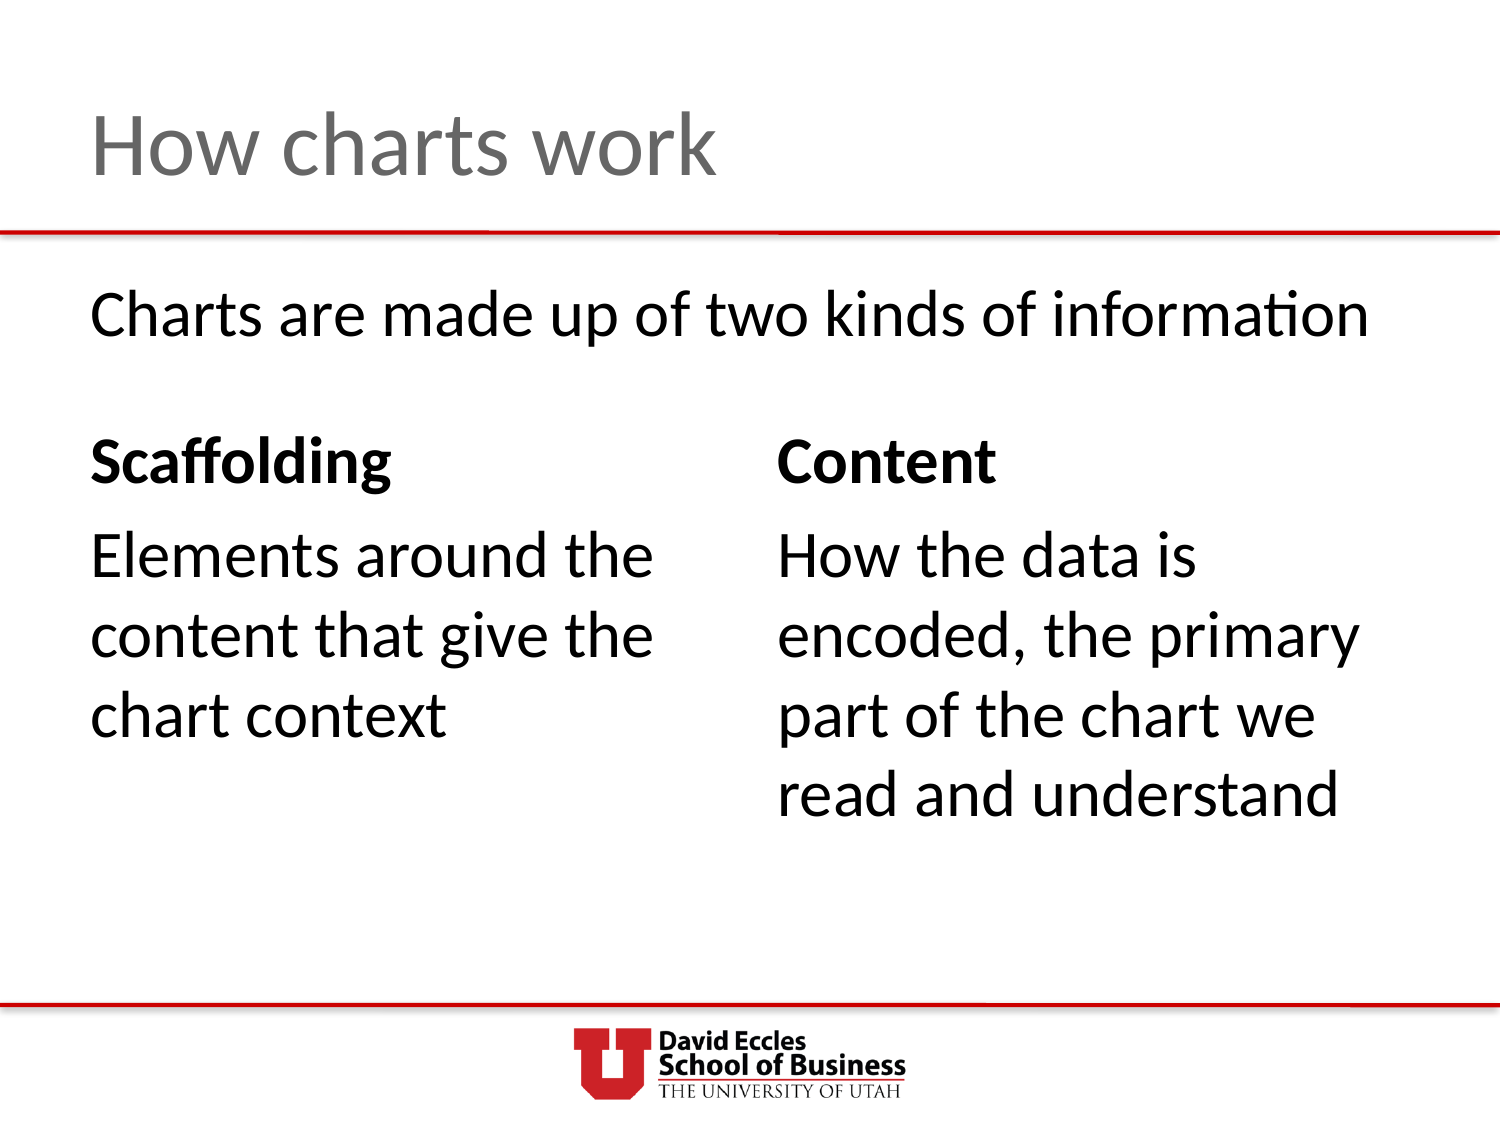

# How charts work
Charts are made up of two kinds of information
Scaffolding
Elements around the content that give the chart context
Content
How the data is encoded, the primary part of the chart we read and understand